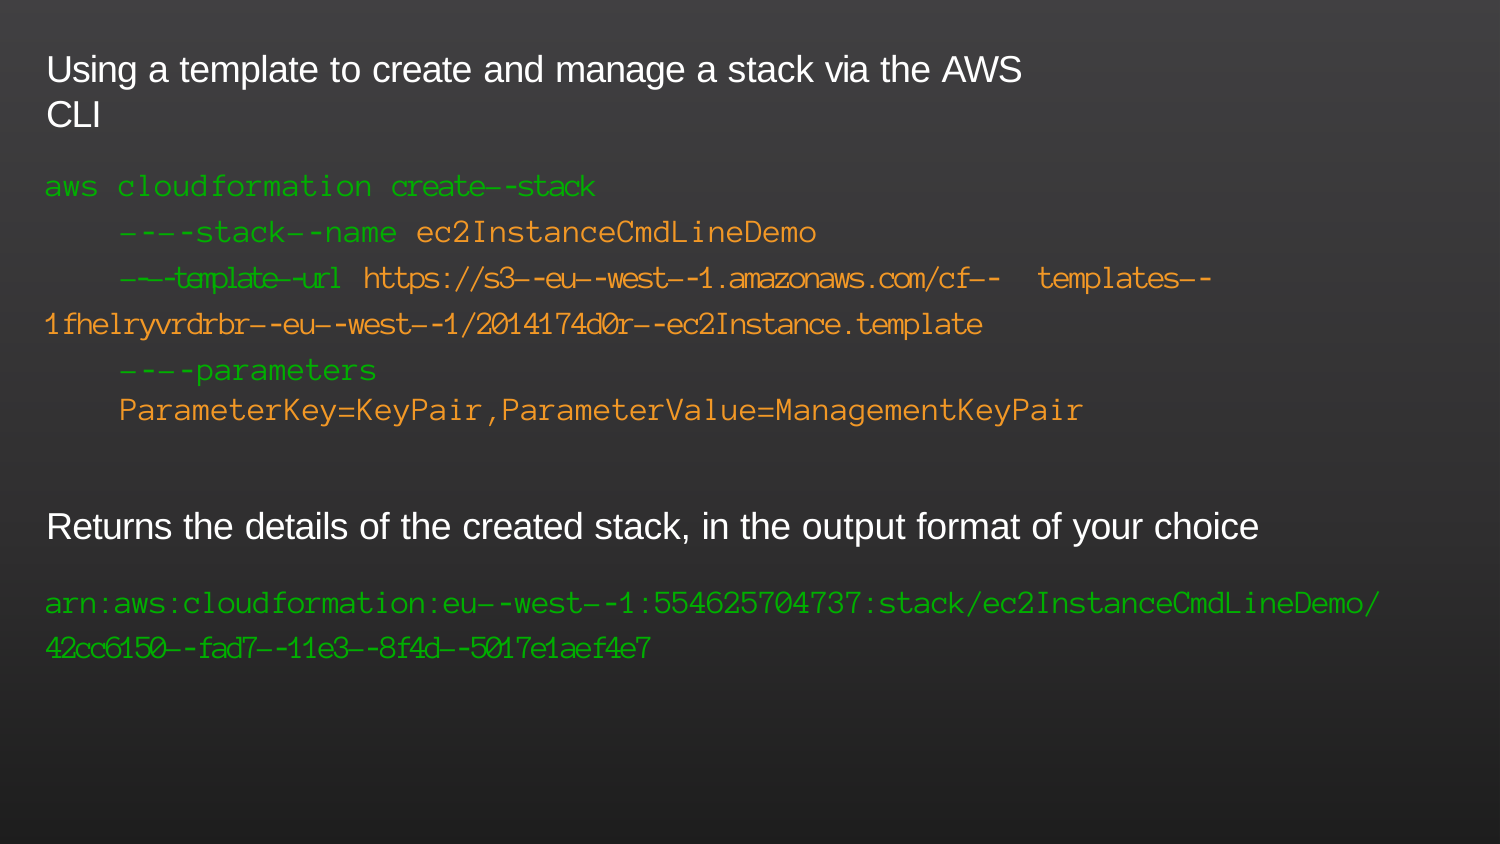

# Using a template to create and manage a stack via the AWS CLI
aws cloudformation create-­‐stack
-­‐-­‐stack-­‐name ec2InstanceCmdLineDemo
-­‐-­‐template-­‐url https://s3-­‐eu-­‐west-­‐1.amazonaws.com/cf-­‐  templates-­‐1fhelryvrdrbr-­‐eu-­‐west-­‐1/2014174d0r-­‐ec2Instance.template
-­‐-­‐parameters ParameterKey=KeyPair,ParameterValue=ManagementKeyPair
Returns the details of the created stack, in the output format of your choice
arn:aws:cloudformation:eu-­‐west-­‐1:554625704737:stack/ec2InstanceCmdLineDemo/  42cc6150-­‐fad7-­‐11e3-­‐8f4d-­‐5017e1aef4e7